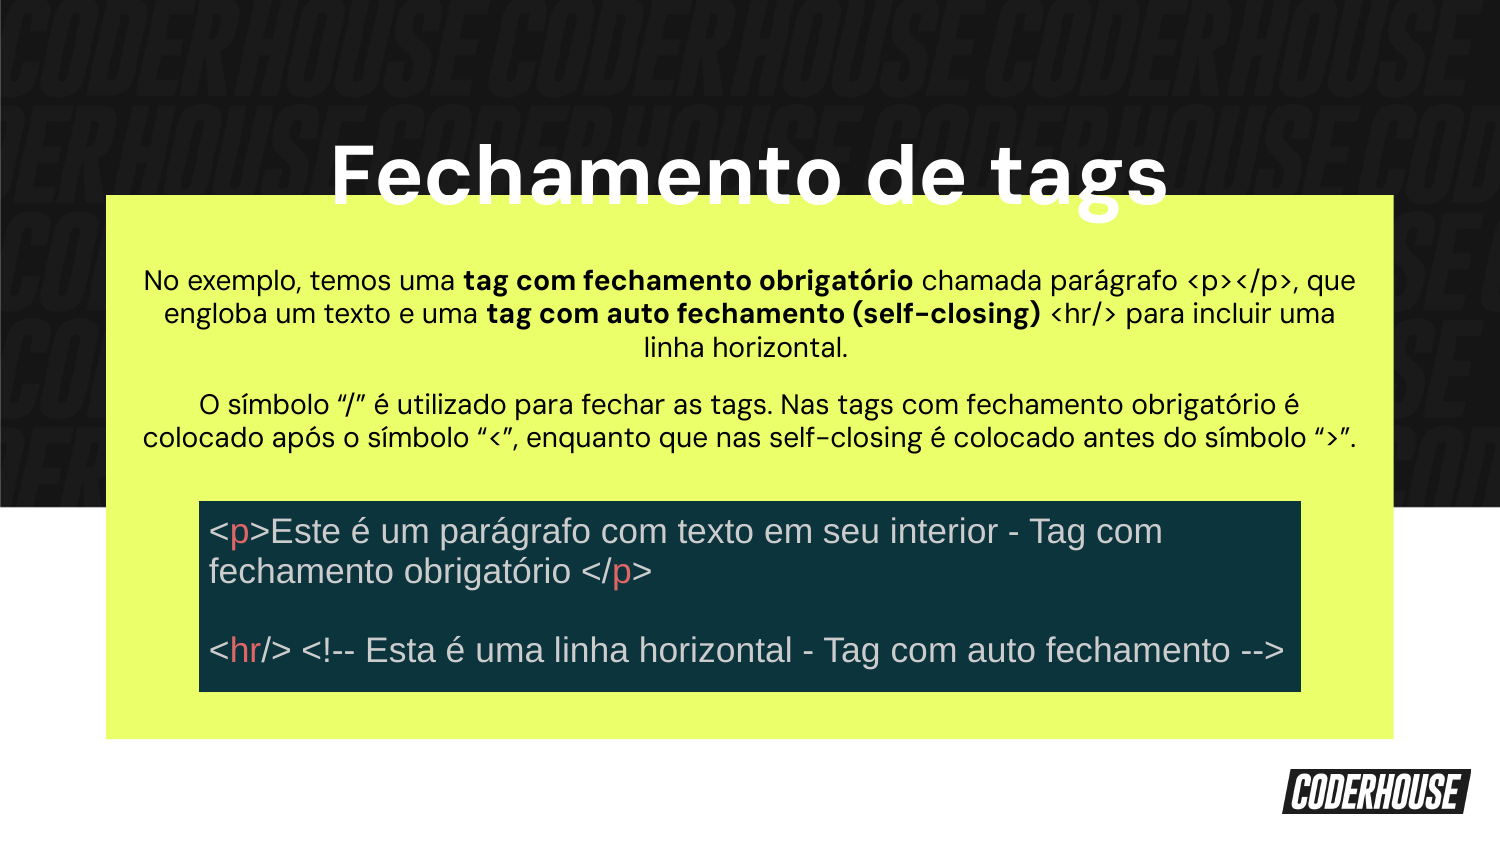

Fechamento de tags

No exemplo, temos uma tag com fechamento obrigatório chamada parágrafo <p></p>, que engloba um texto e uma tag com auto fechamento (self-closing) <hr/> para incluir uma linha horizontal.
O símbolo “/” é utilizado para fechar as tags. Nas tags com fechamento obrigatório é colocado após o símbolo “<”, enquanto que nas self-closing é colocado antes do símbolo “>”.
| <p>Este é um parágrafo com texto em seu interior - Tag com fechamento obrigatório </p> <hr/> <!-- Esta é uma linha horizontal - Tag com auto fechamento --> |
| --- |